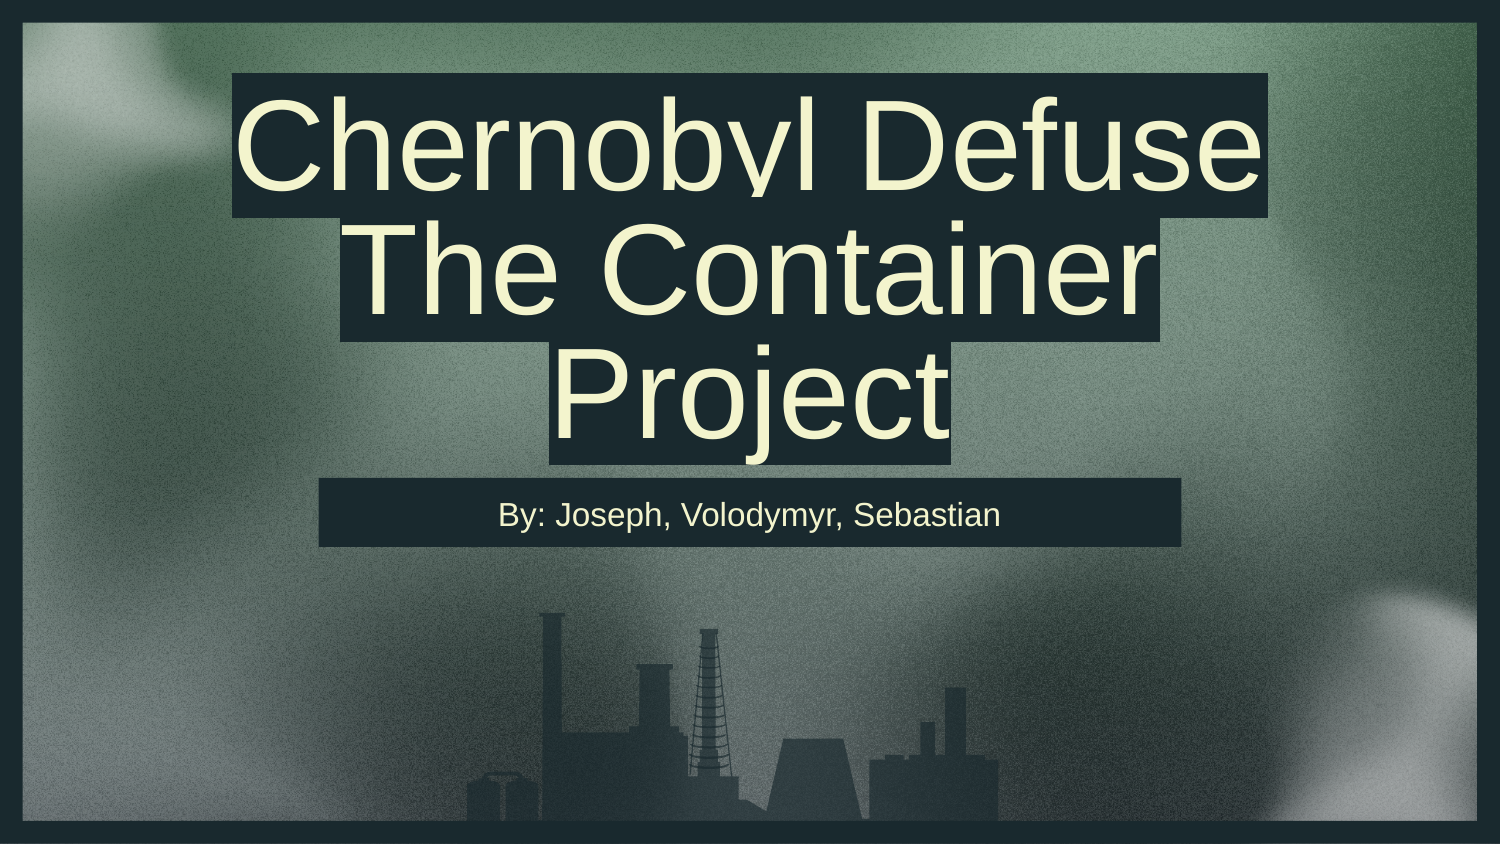

# Chernobyl Defuse The Container Project
By: Joseph, Volodymyr, Sebastian